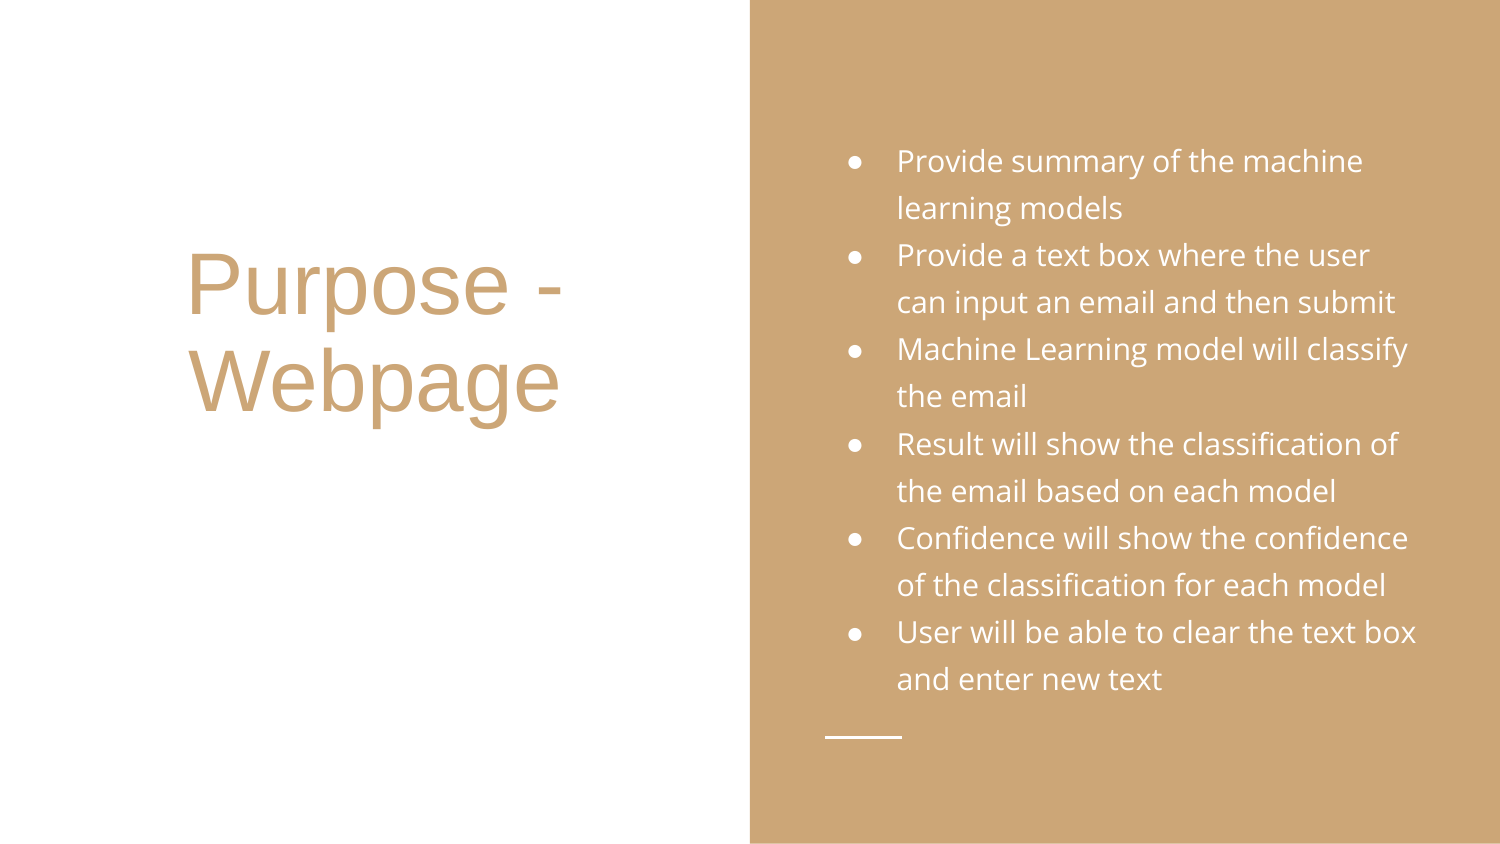

Provide summary of the machine learning models
Provide a text box where the user can input an email and then submit
Machine Learning model will classify the email
Result will show the classification of the email based on each model
Confidence will show the confidence of the classification for each model
User will be able to clear the text box and enter new text

# Purpose - Webpage